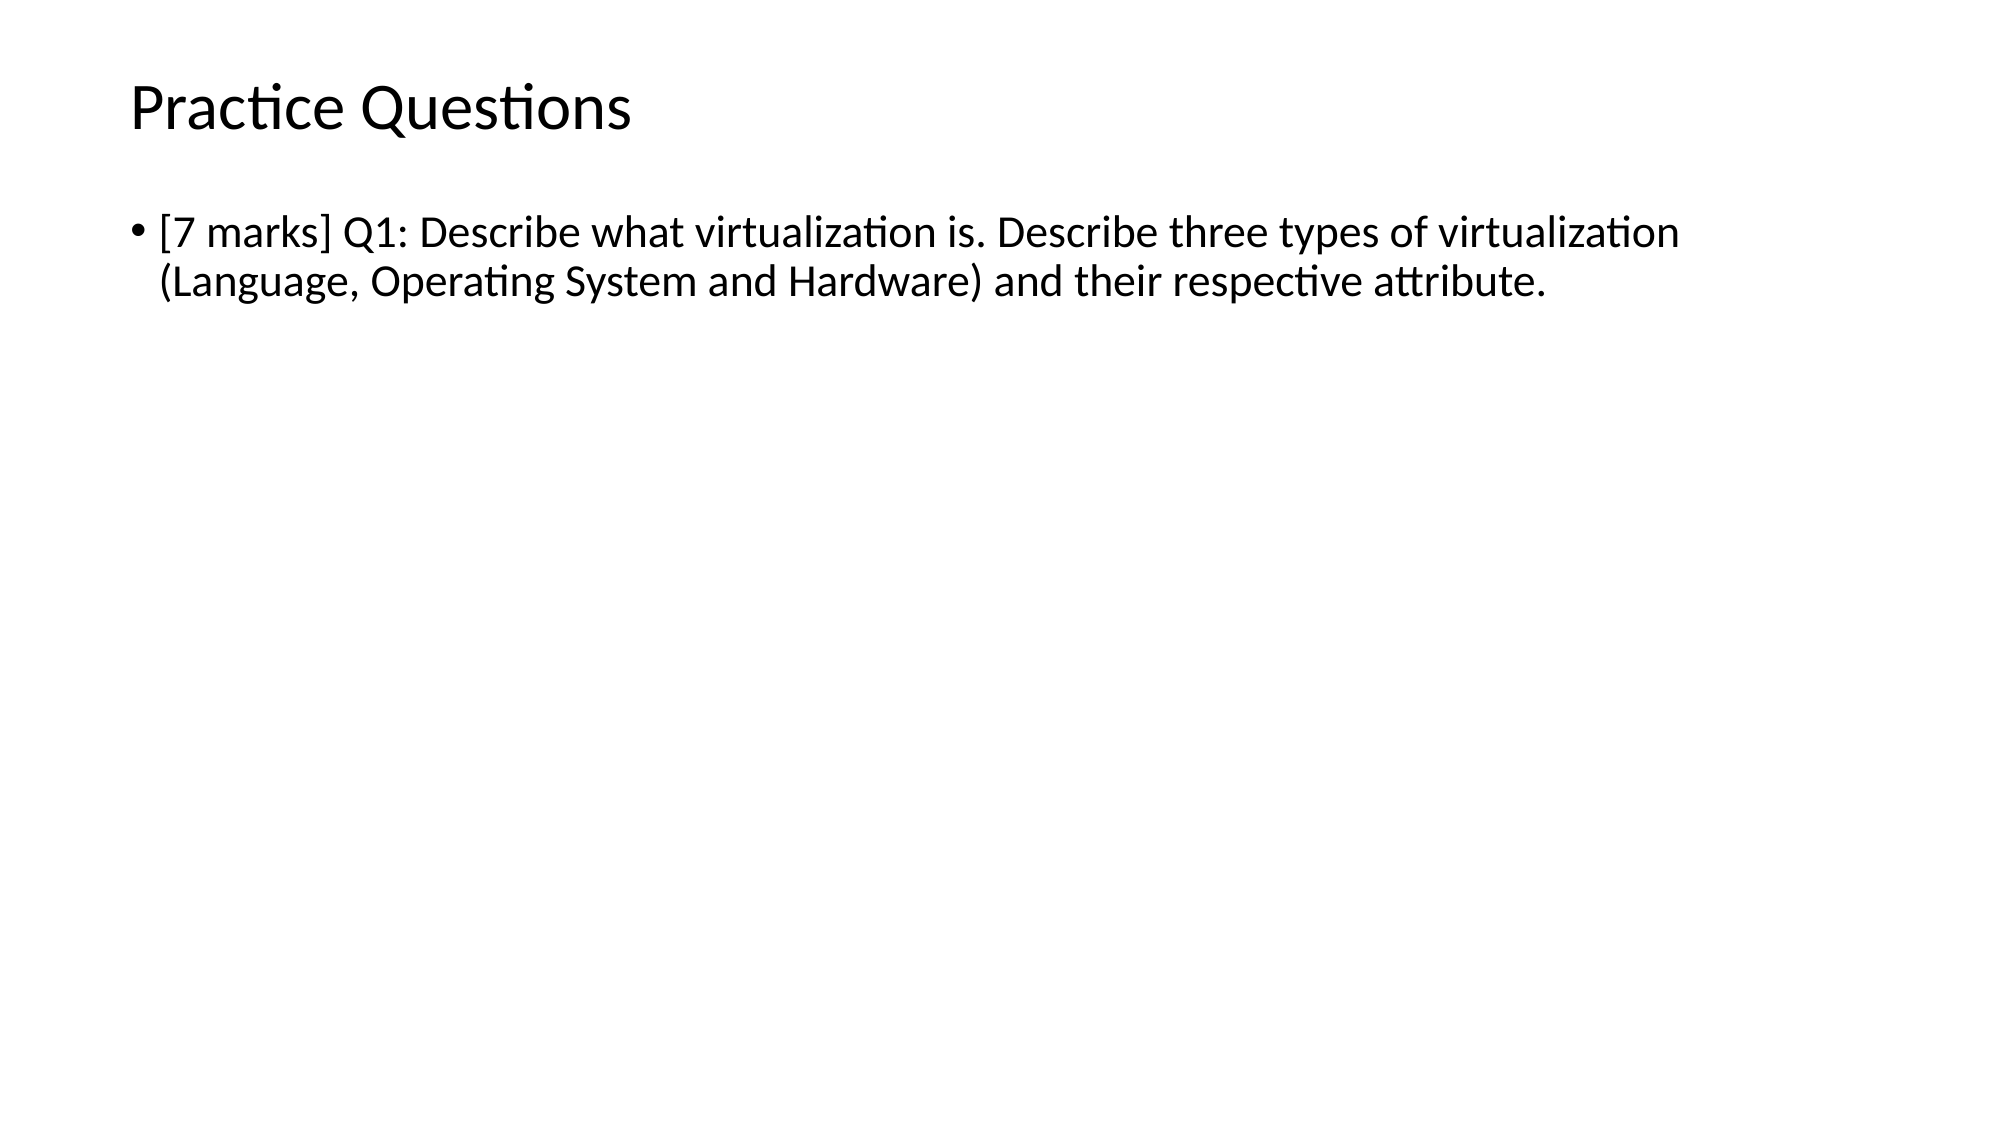

# Practice Questions
[7 marks] Q1: Describe what virtualization is. Describe three types of virtualization (Language, Operating System and Hardware) and their respective attribute.